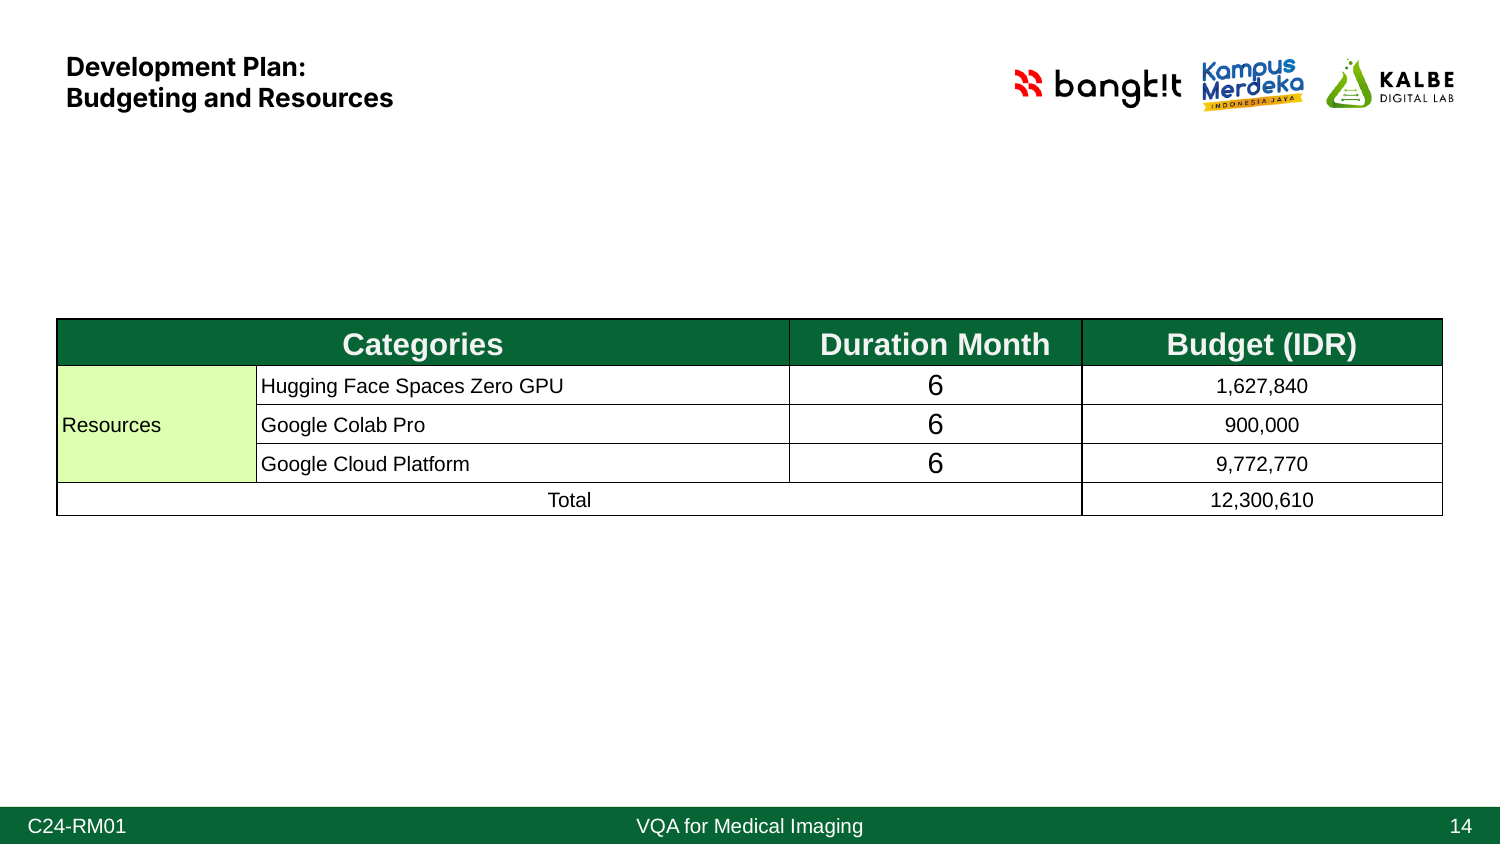

# Development Plan:
Budgeting and Resources

| Categories |  | Duration Month | Budget (IDR) |
| --- | --- | --- | --- |
| Resources | Hugging Face Spaces Zero GPU | 6 | 1,627,840 |
|  | Google Colab Pro | 6 | 900,000 |
|  | Google Cloud Platform | 6 | 9,772,770 |
| Total |  |  | 12,300,610 |
C24-RM01
VQA for Medical Imaging
14